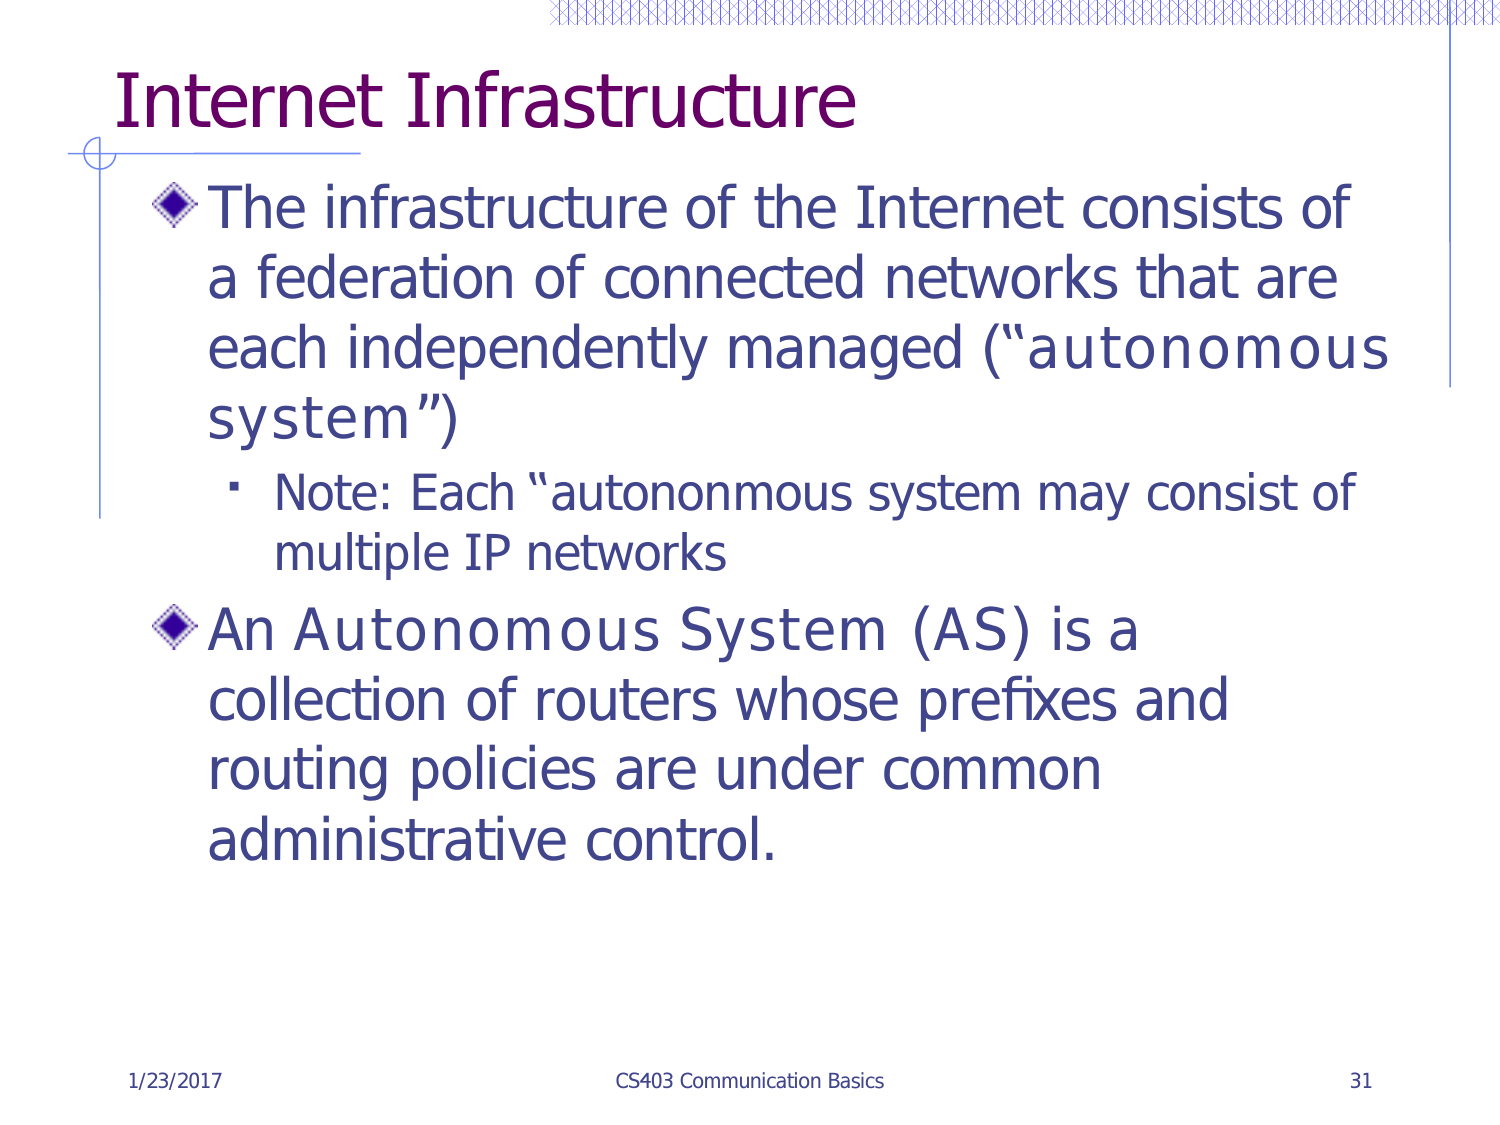

# Internet Infrastructure
The infrastructure of the Internet consists of a federation of connected networks that are each independently managed (“autonomous system”)
Note: Each “autononmous system may consist of multiple IP networks
An Autonomous System (AS) is a collection of routers whose prefixes and routing policies are under common administrative control.

1/23/2017
CS403 Communication Basics
31